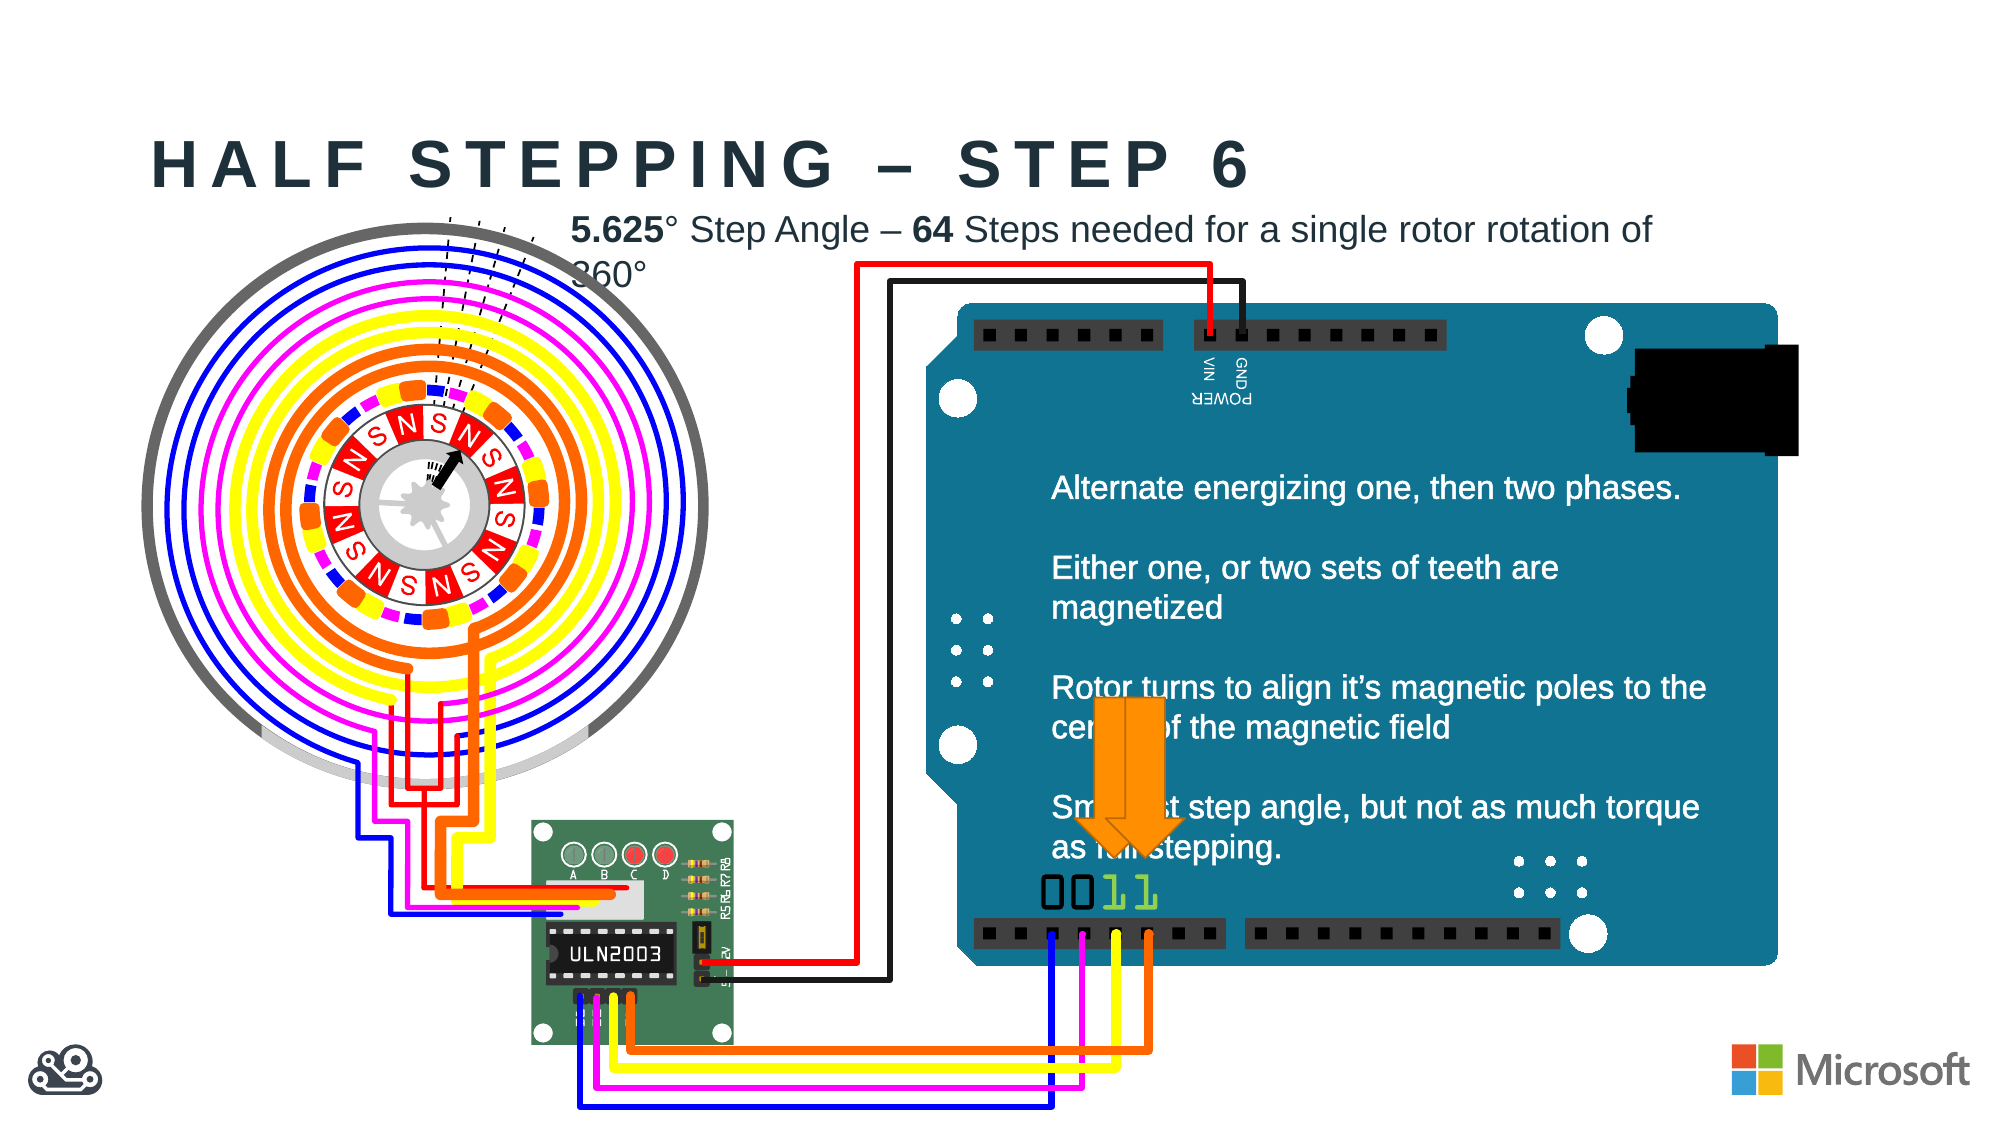

# HALF STEPPING – Step 6
5.625° Step Angle – 64 Steps needed for a single rotor rotation of 360°

Alternate energizing one, then two phases.
Either one, or two sets of teeth are magnetized
Rotor turns to align it’s magnetic poles to the center of the magnetic field

Smallest step angle, but not as much torque as full stepping.